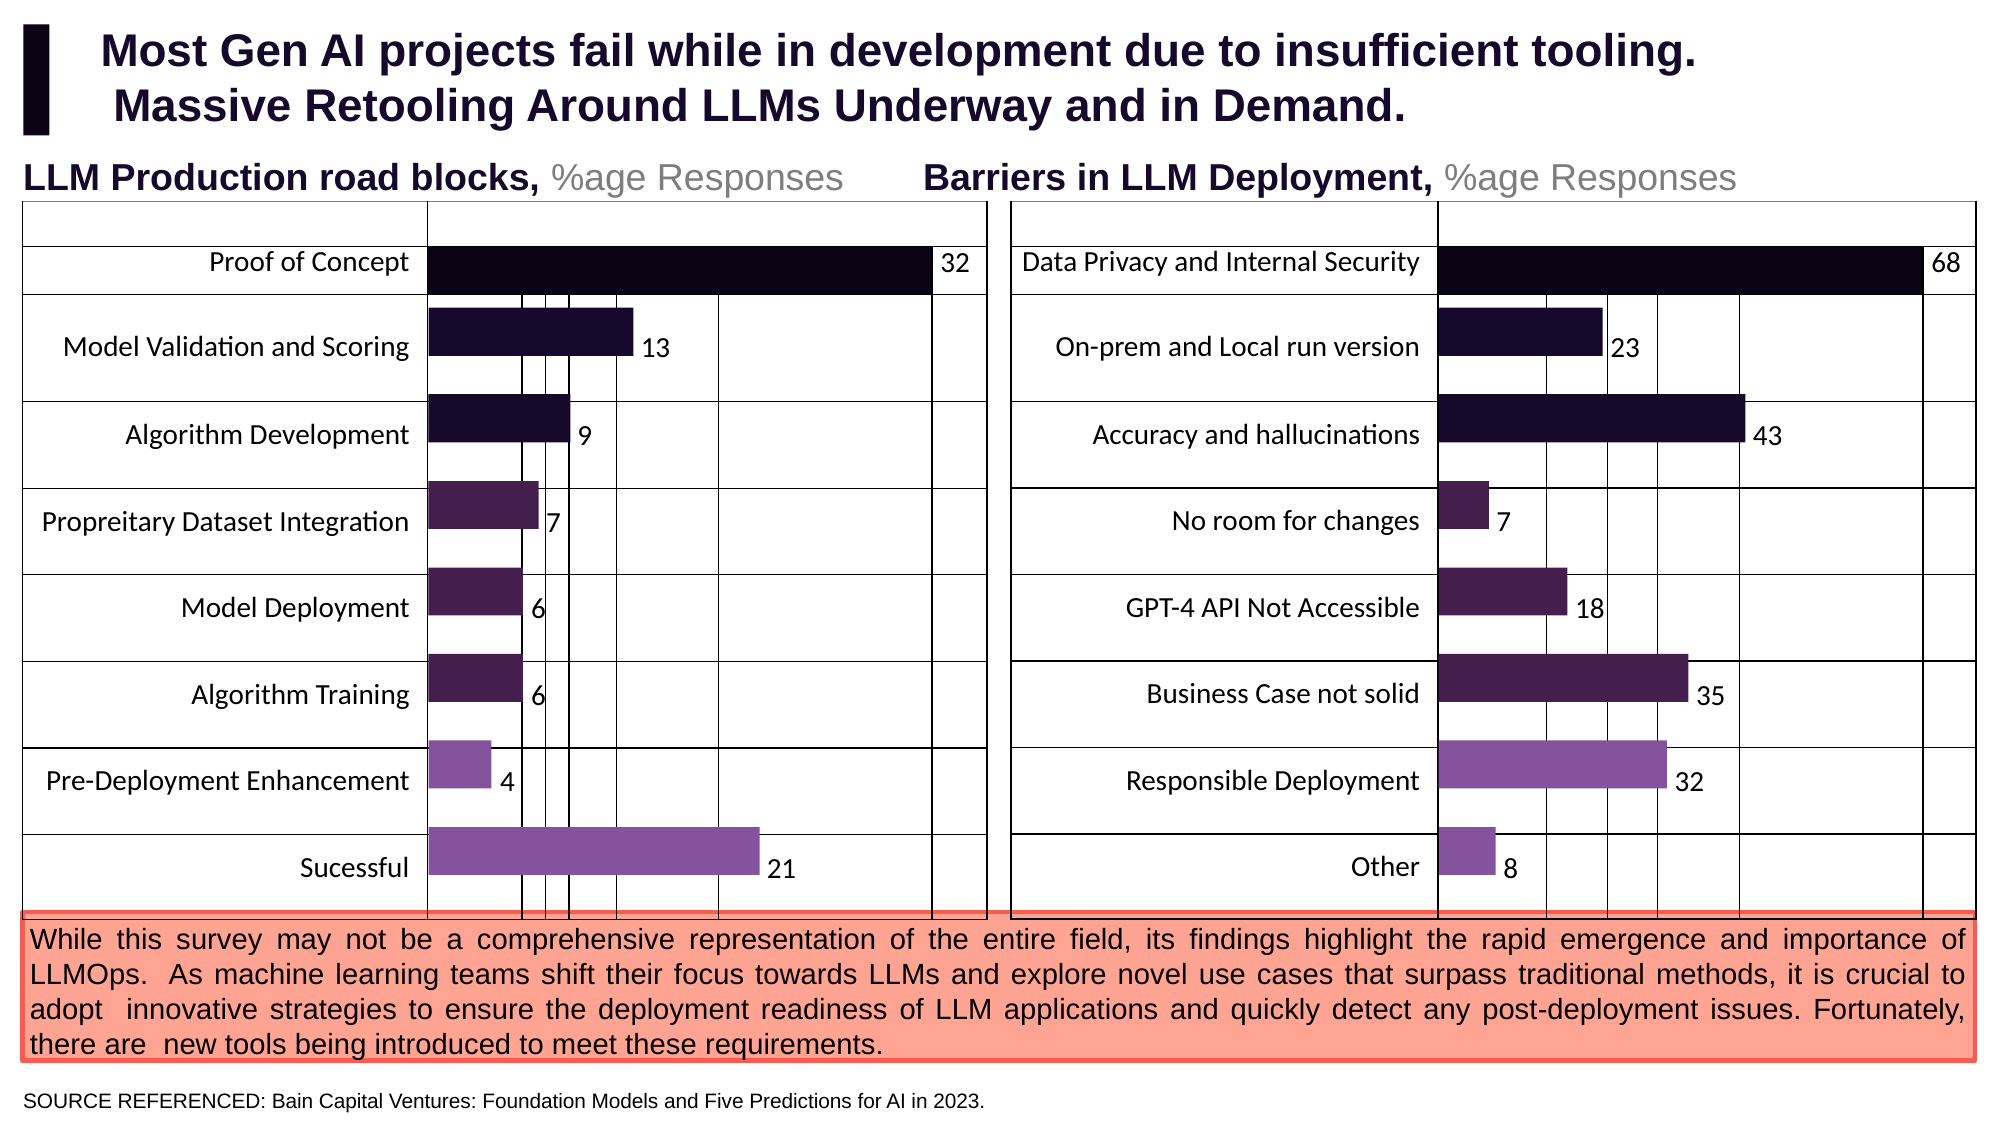

# Most Gen AI projects fail while in development due to insufficient tooling.  Massive Retooling Around LLMs Underway and in Demand.

LLM Production road blocks, %age Responses	Barriers in LLM Deployment, %age Responses
|  |  |  |  |  |  |  |
| --- | --- | --- | --- | --- | --- | --- |
| Data Privacy and Internal Security |  |  |  |  |  | 68 |
| On-prem and Local run version |  |  | 23 |  |  |  |
| Accuracy and hallucinations |  |  |  |  | 43 |  |
| No room for changes | 7 |  |  |  |  |  |
| GPT-4 API Not Accessible |  | 18 |  |  |  |  |
| Business Case not solid |  |  |  | 35 |  |  |
| Responsible Deployment |  |  |  | 32 |  |  |
| Other | 8 |  |  |  |  |  |
|  |  |  |  |  |  |  |  |
| --- | --- | --- | --- | --- | --- | --- | --- |
| Proof of Concept |  |  |  |  |  |  | 32 |
| Model Validation and Scoring |  |  |  |  | 13 |  |  |
| Algorithm Development |  |  |  | 9 |  |  |  |
| Propreitary Dataset Integration |  |  | 7 |  |  |  |  |
| Model Deployment |  | 6 |  |  |  |  |  |
| Algorithm Training |  | 6 |  |  |  |  |  |
| Pre-Deployment Enhancement | 4 |  |  |  |  |  |  |
| Sucessful |  |  |  |  |  | 21 |  |

While this survey may not be a comprehensive representation of the entire field, its findings highlight the rapid emergence and importance of LLMOps.  As machine learning teams shift their focus towards LLMs and explore novel use cases that surpass traditional methods, it is crucial to adopt  innovative strategies to ensure the deployment readiness of LLM applications and quickly detect any post-deployment issues. Fortunately, there are  new tools being introduced to meet these requirements.
SOURCE REFERENCED: Bain Capital Ventures: Foundation Models and Five Predictions for AI in 2023.